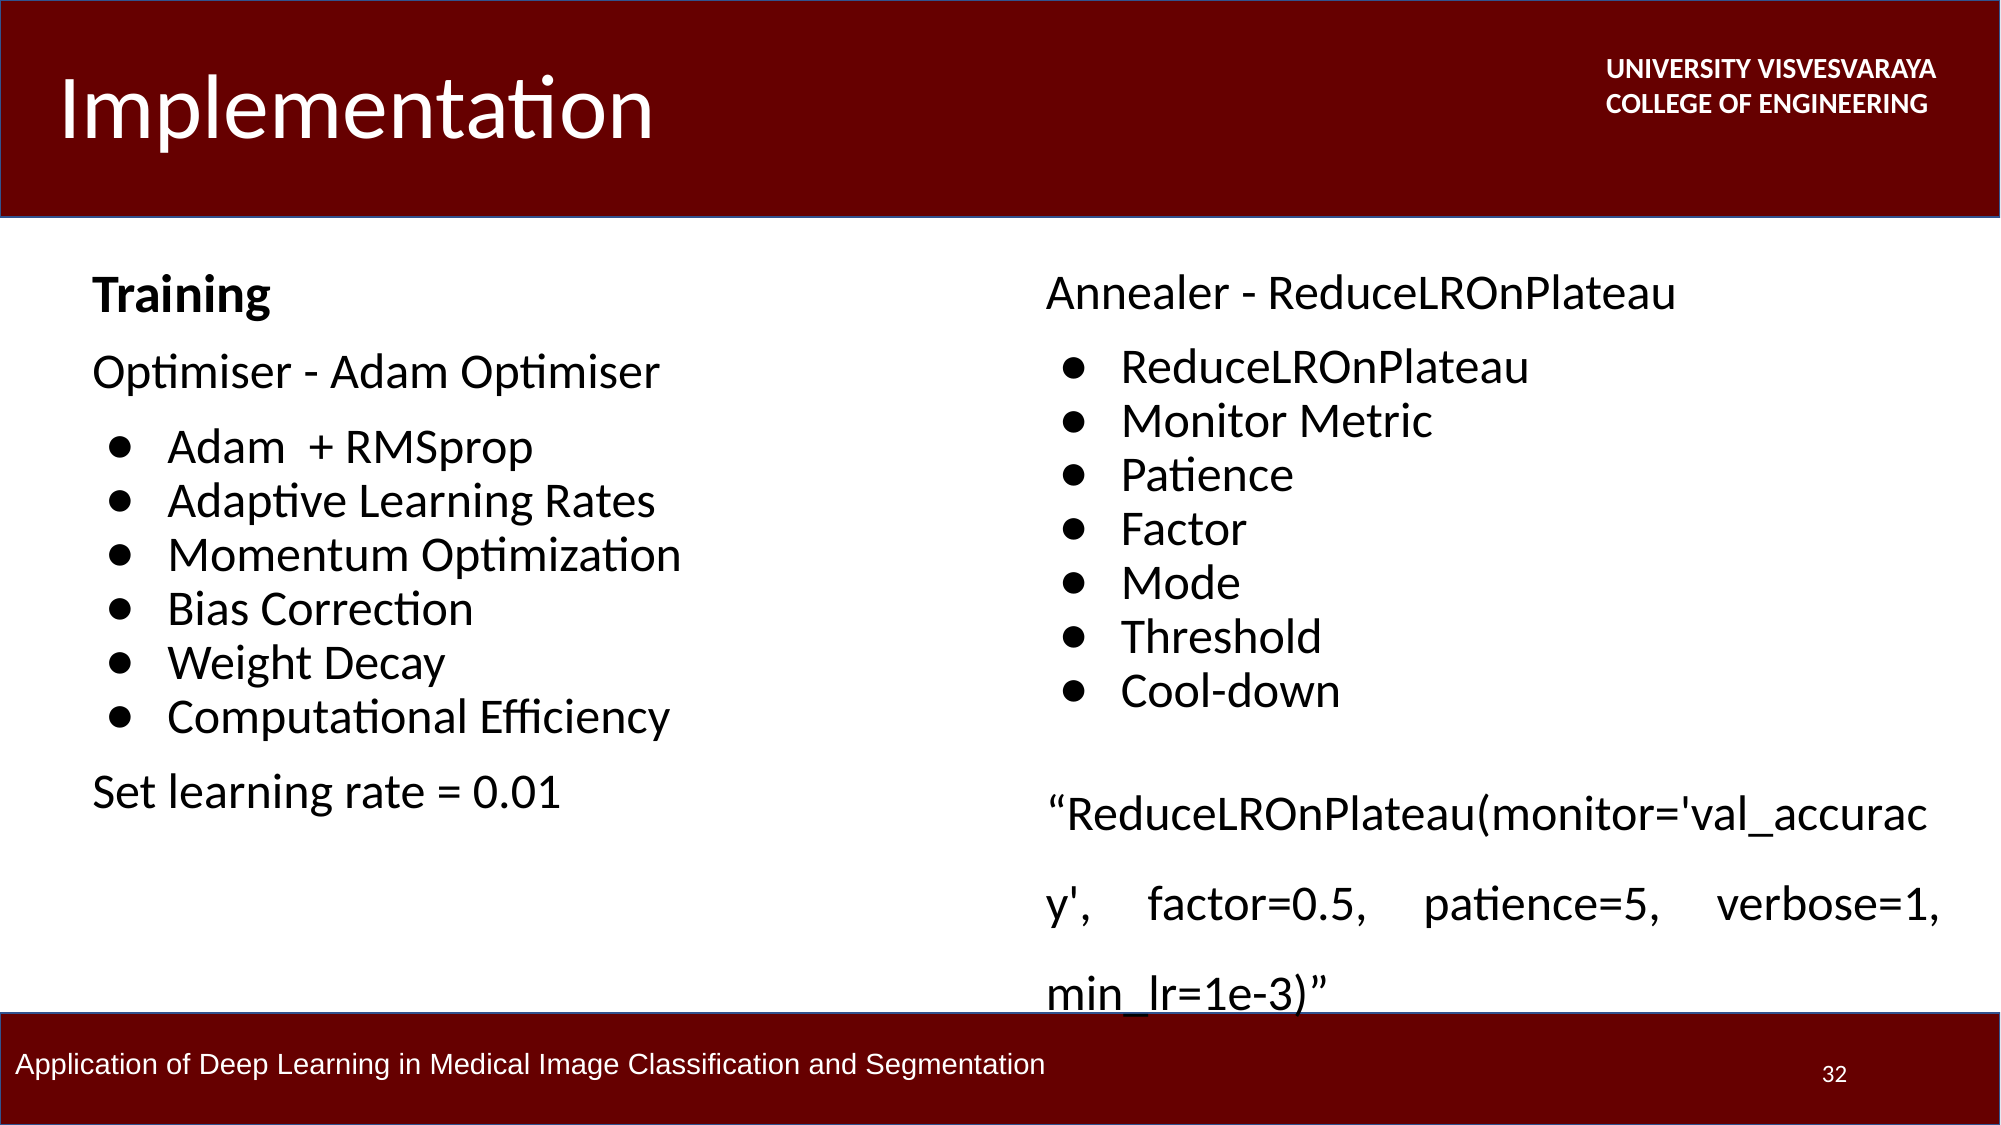

# Implementation
Training
Optimiser - Adam Optimiser
Adam  + RMSprop
Adaptive Learning Rates
Momentum Optimization
Bias Correction
Weight Decay
Computational Efficiency
Set learning rate = 0.01
Annealer - ReduceLROnPlateau
ReduceLROnPlateau
Monitor Metric
Patience
Factor
Mode
Threshold
Cool-down
“ReduceLROnPlateau(monitor='val_accuracy', factor=0.5, patience=5, verbose=1, min_lr=1e-3)”

32